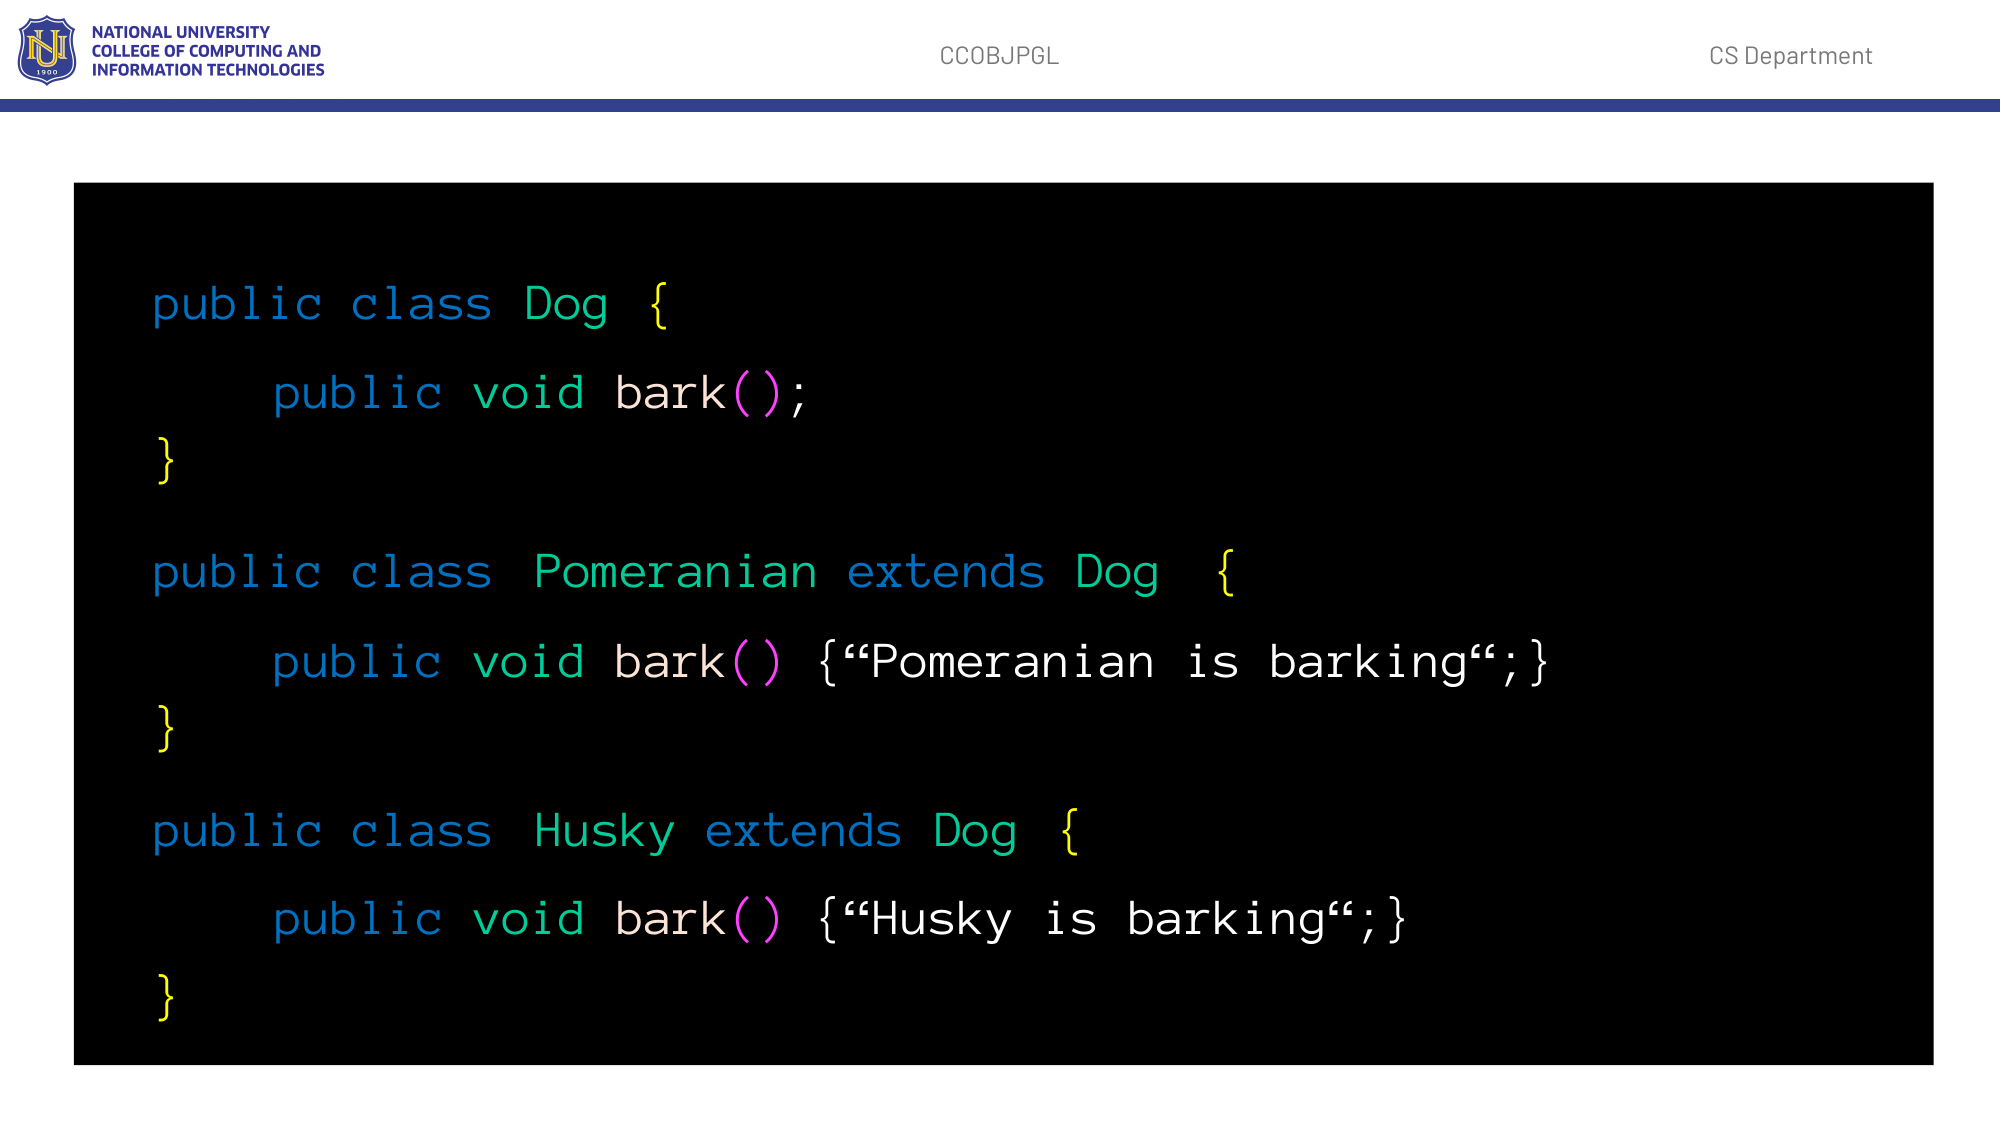

public class
Dog
{
public void bark();
}
{
public class
Pomeranian extends Dog
public void bark() {“Pomeranian is barking“;}
}
public class
Husky extends Dog
{
public void bark() {“Husky is barking“;}
}